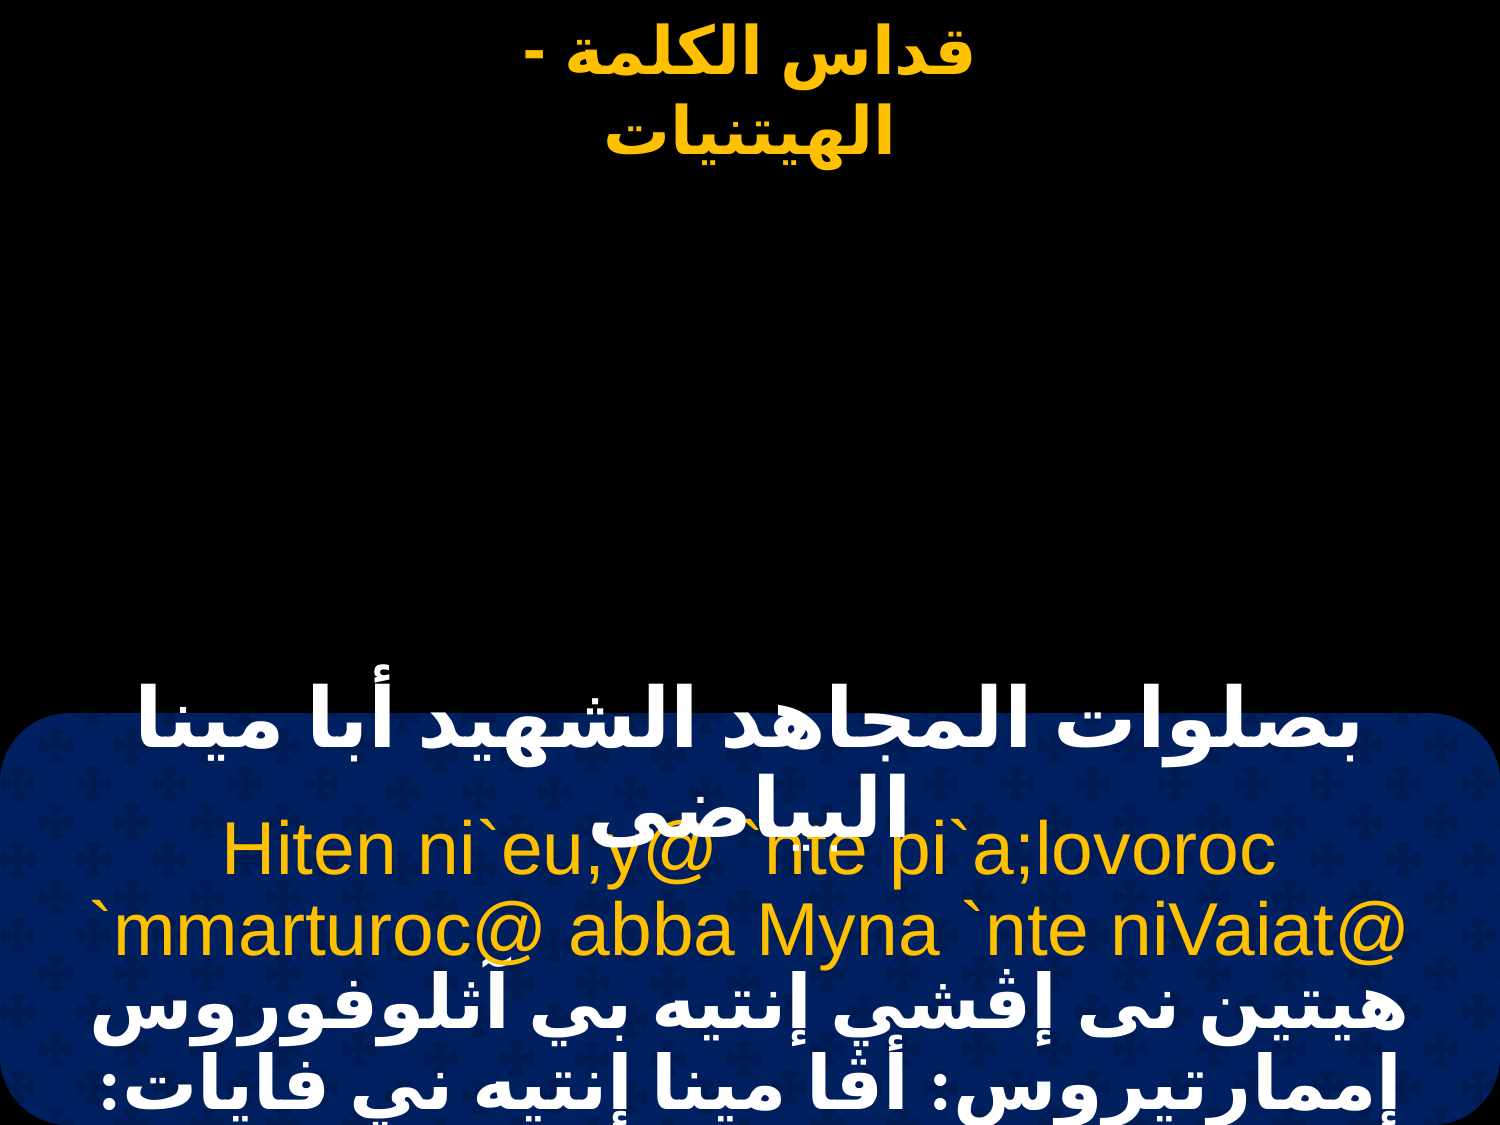

# مارمينا
بصلوات المجاهد الشهيد أبا مينا البياضى
Hiten ni`eu,y@ `nte pi`a;lovoroc `mmarturoc@ abba Myna `nte niVaiat@
هيتين نى إڤشي إنتيه بي آثلوفوروس إممارتيروس: أڤا مينا إنتيه ني فايات: